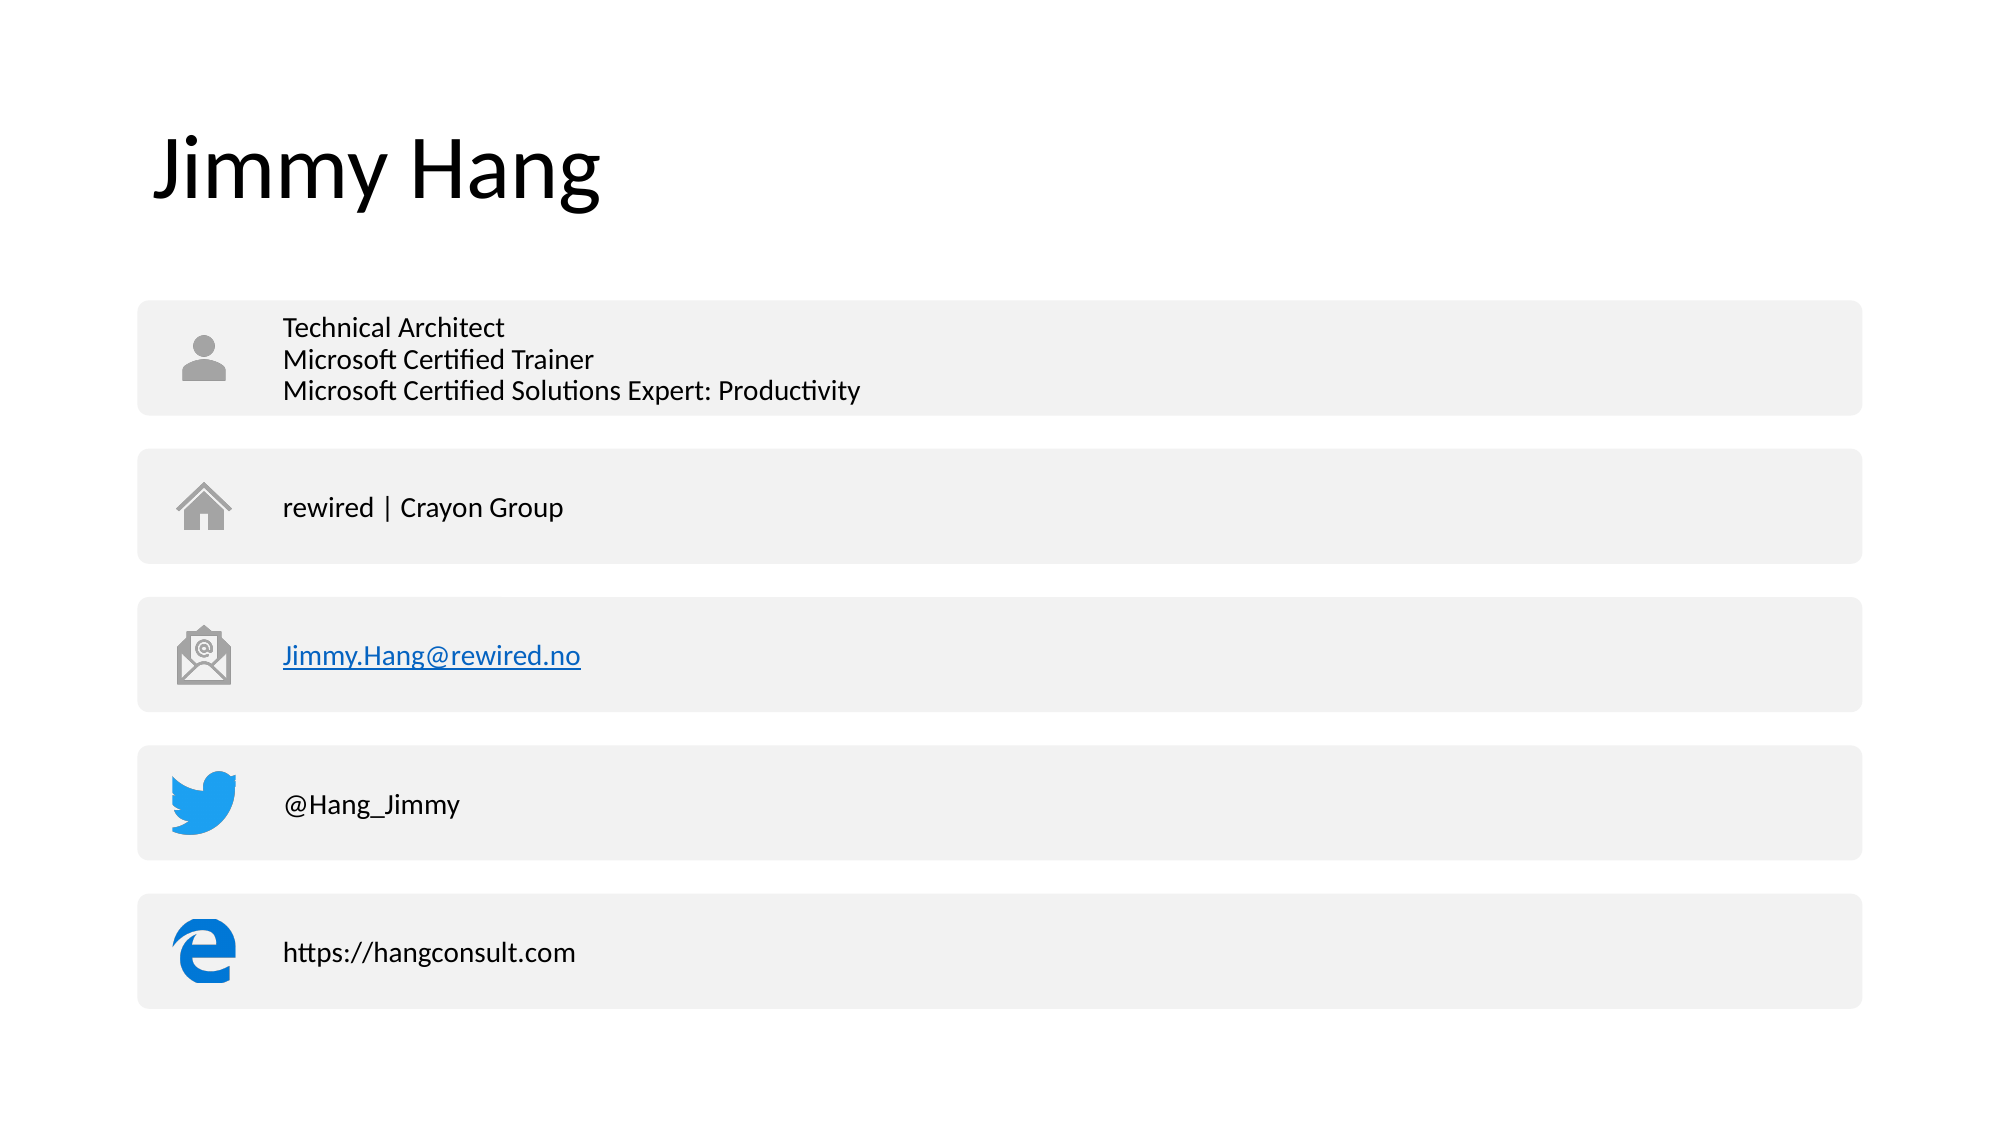

Jimmy Hang
Technical Architect
Microsoft Certified Trainer
Microsoft Certified Solutions Expert: Productivity
rewired | Crayon Group
Jimmy.Hang@rewired.no
@Hang_Jimmy
https://hangconsult.com